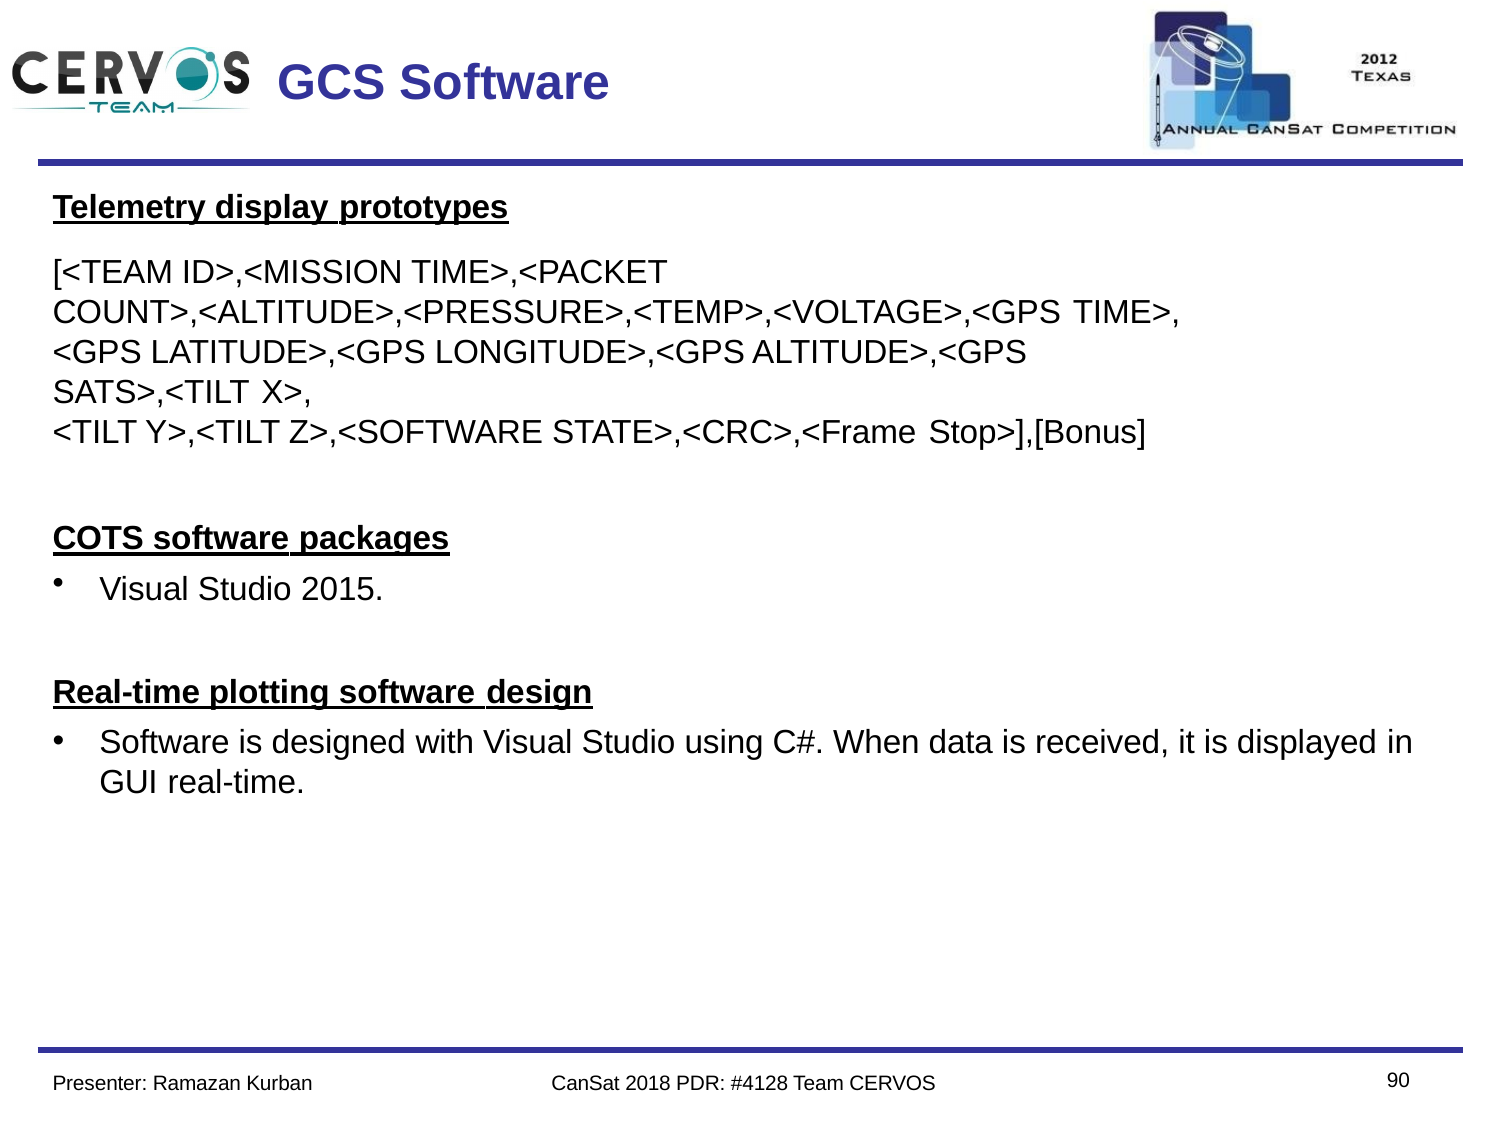

Team Logo
Here
(If You Want)

# GCS Software

Telemetry display prototypes
[<TEAM ID>,<MISSION TIME>,<PACKET  COUNT>,<ALTITUDE>,<PRESSURE>,<TEMP>,<VOLTAGE>,<GPS TIME>,
<GPS LATITUDE>,<GPS LONGITUDE>,<GPS ALTITUDE>,<GPS SATS>,<TILT X>,
<TILT Y>,<TILT Z>,<SOFTWARE STATE>,<CRC>,<Frame Stop>],[Bonus]

COTS software packages
Visual Studio 2015.

Real-time plotting software design
Software is designed with Visual Studio using C#. When data is received, it is displayed in  GUI real-time.
90
Presenter: Ramazan Kurban
CanSat 2018 PDR: #4128 Team CERVOS